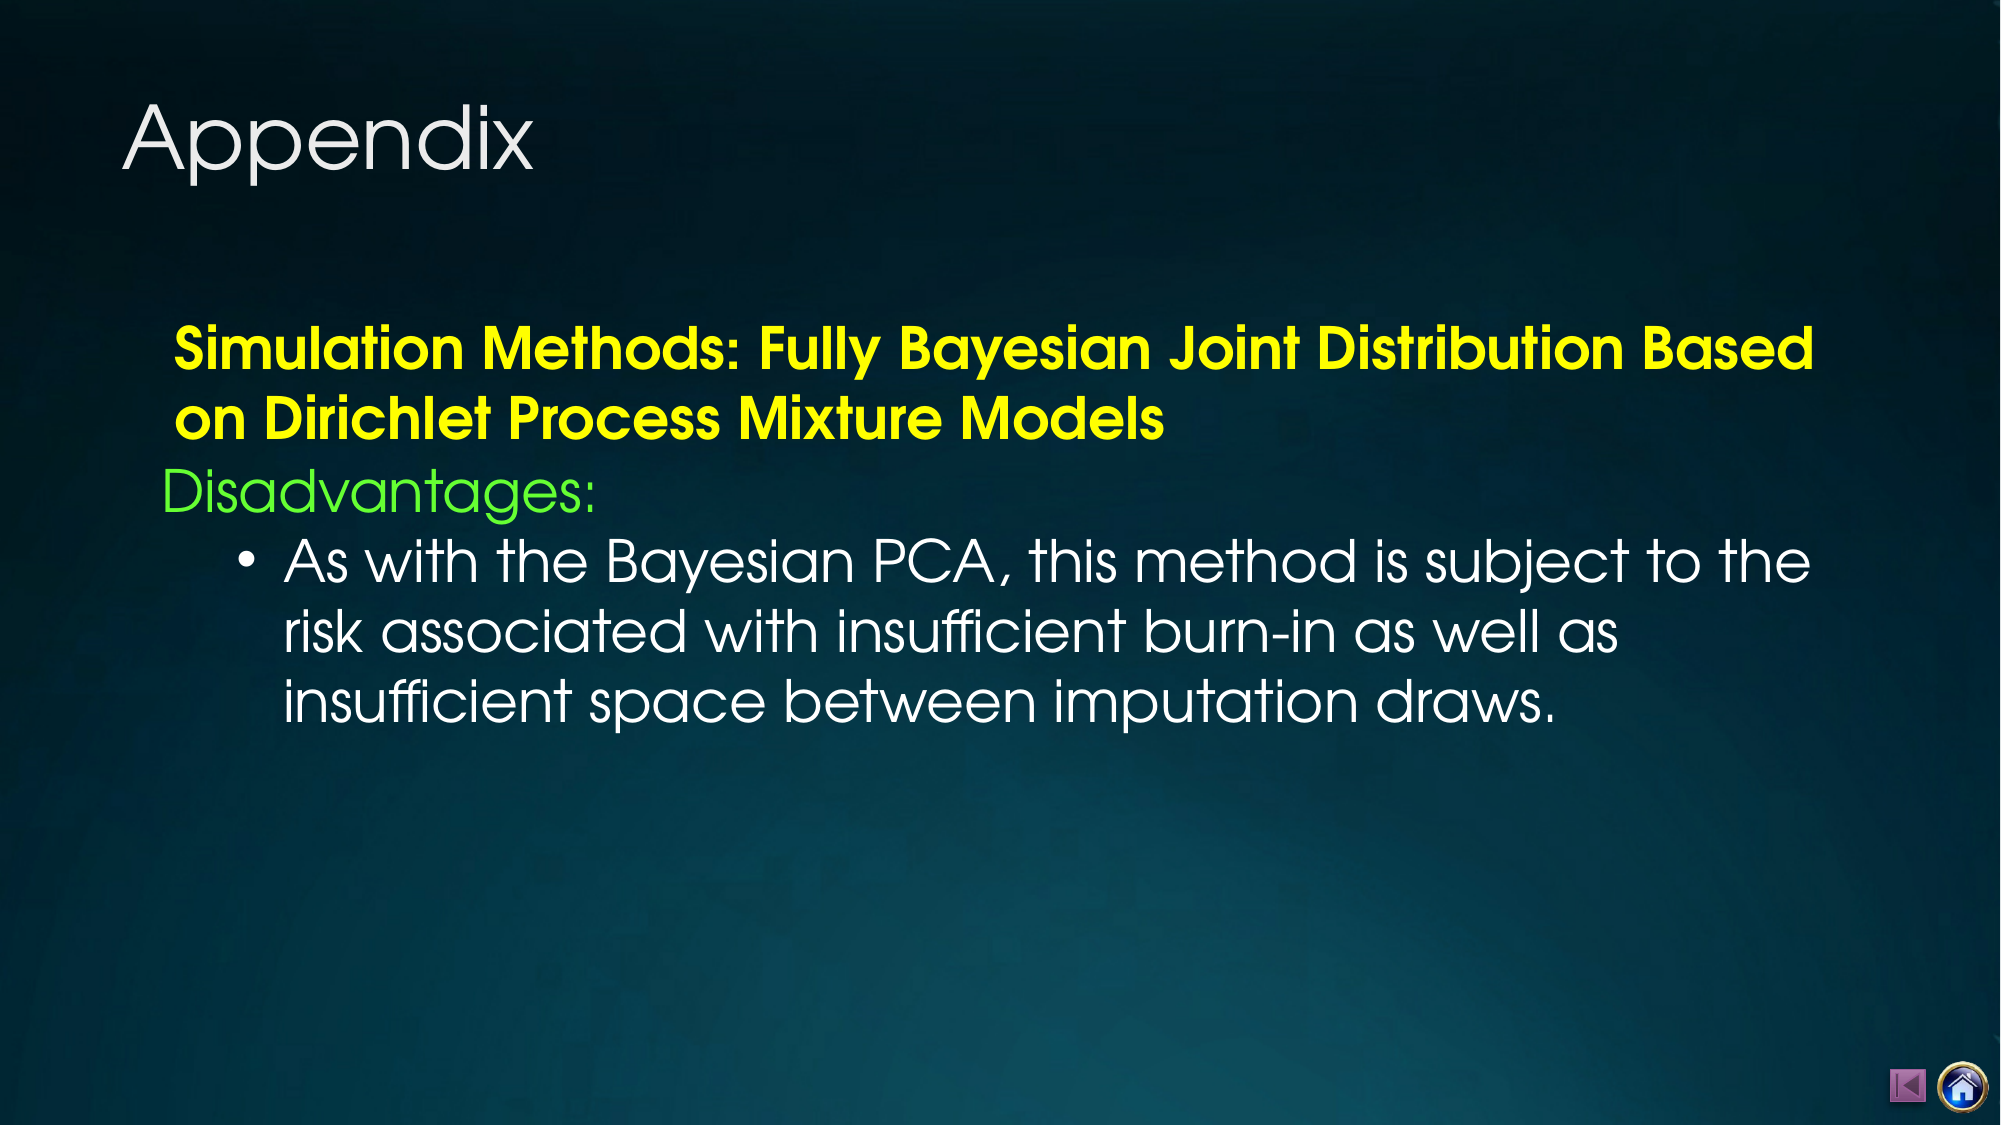

# Appendix
Simulation Methods: Fully Bayesian Joint Distribution Based on Dirichlet Process Mixture Models

Disadvantages:
As with the Bayesian PCA, this method is subject to the risk associated with insufficient burn-in as well as insufficient space between imputation draws.